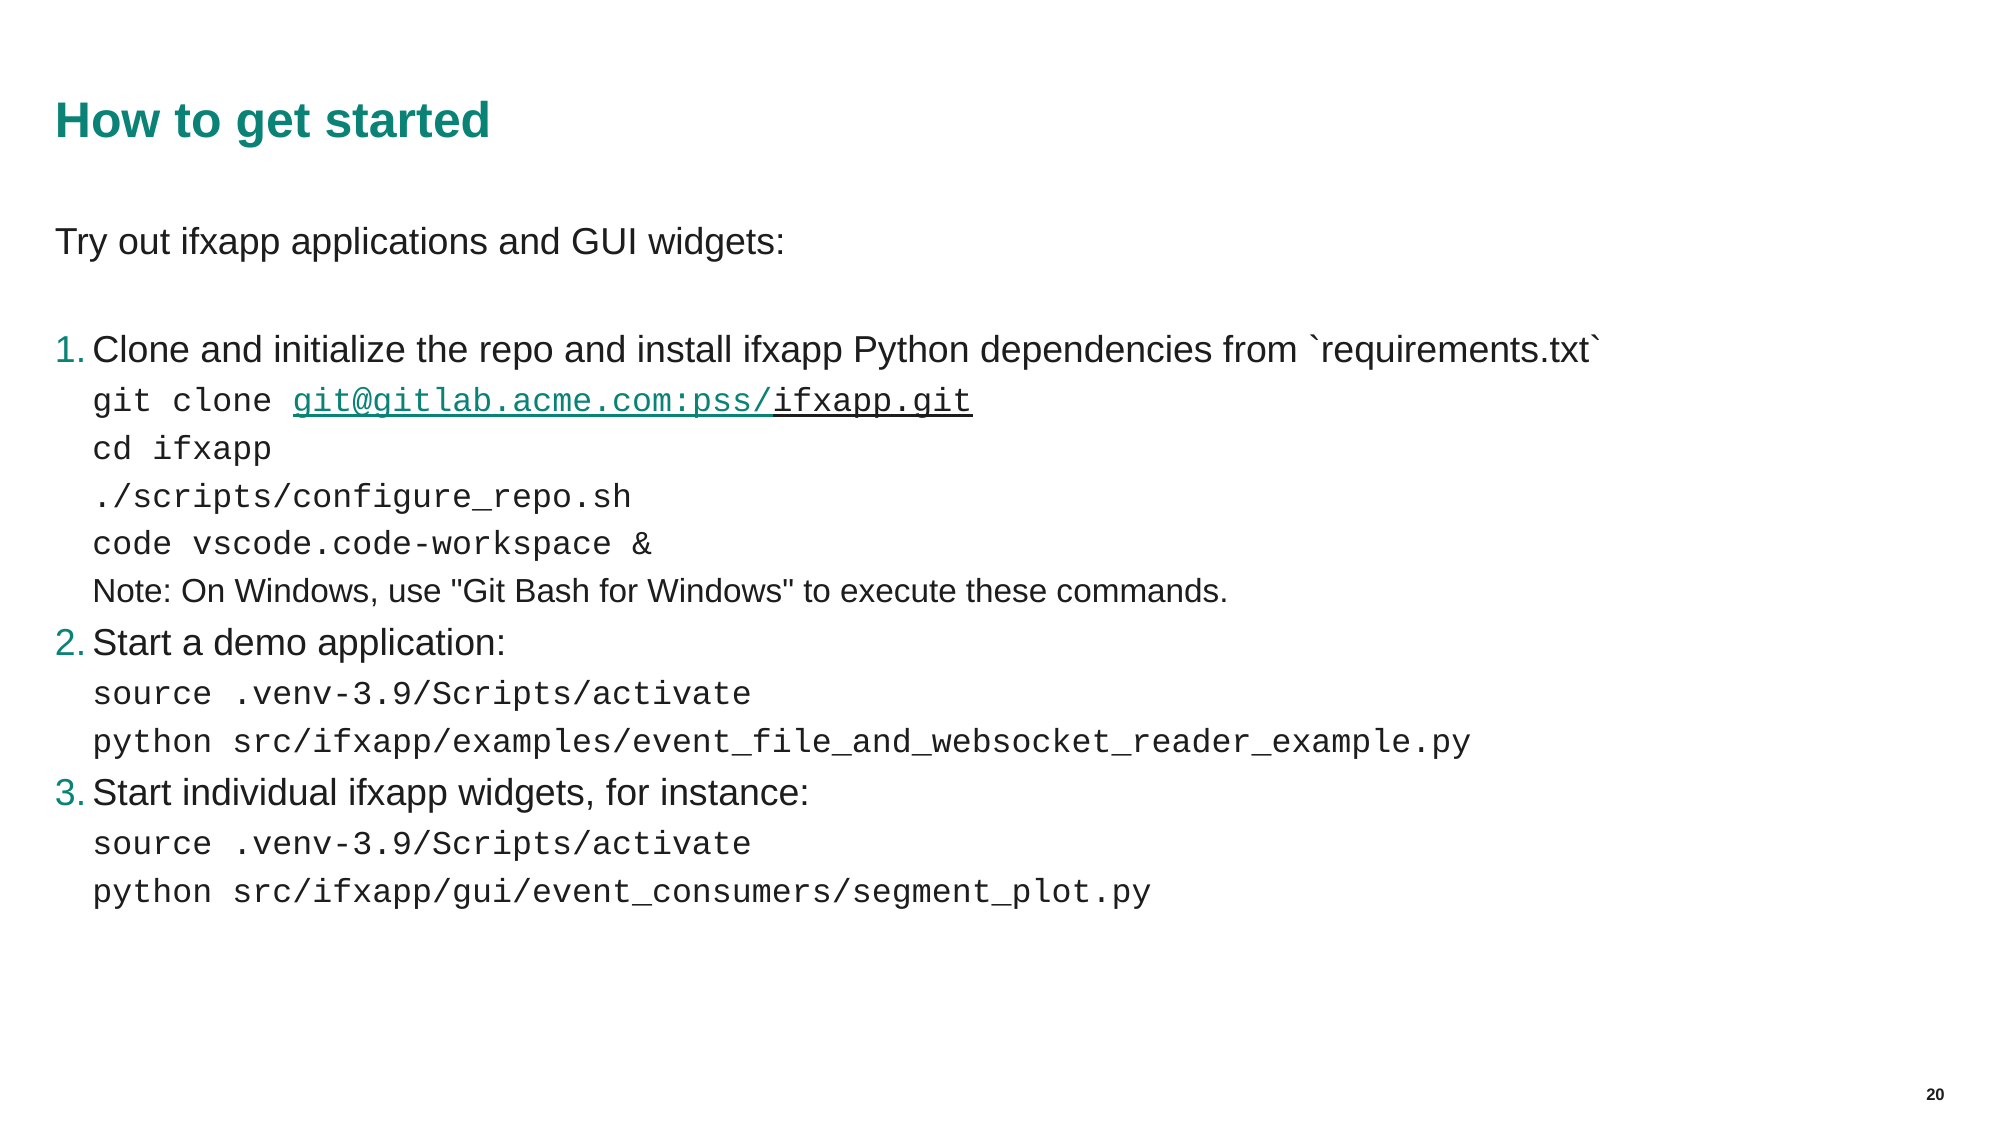

# How to get started
Try out ifxapp applications and GUI widgets:

Clone and initialize the repo and install ifxapp Python dependencies from `requirements.txt`
git clone git@gitlab.acme.com:pss/ifxapp.git
cd ifxapp
./scripts/configure_repo.sh
code vscode.code-workspace &
Note: On Windows, use "Git Bash for Windows" to execute these commands.
Start a demo application:
source .venv-3.9/Scripts/activate
python src/ifxapp/examples/event_file_and_websocket_reader_example.py
Start individual ifxapp widgets, for instance:
source .venv-3.9/Scripts/activate
python src/ifxapp/gui/event_consumers/segment_plot.py